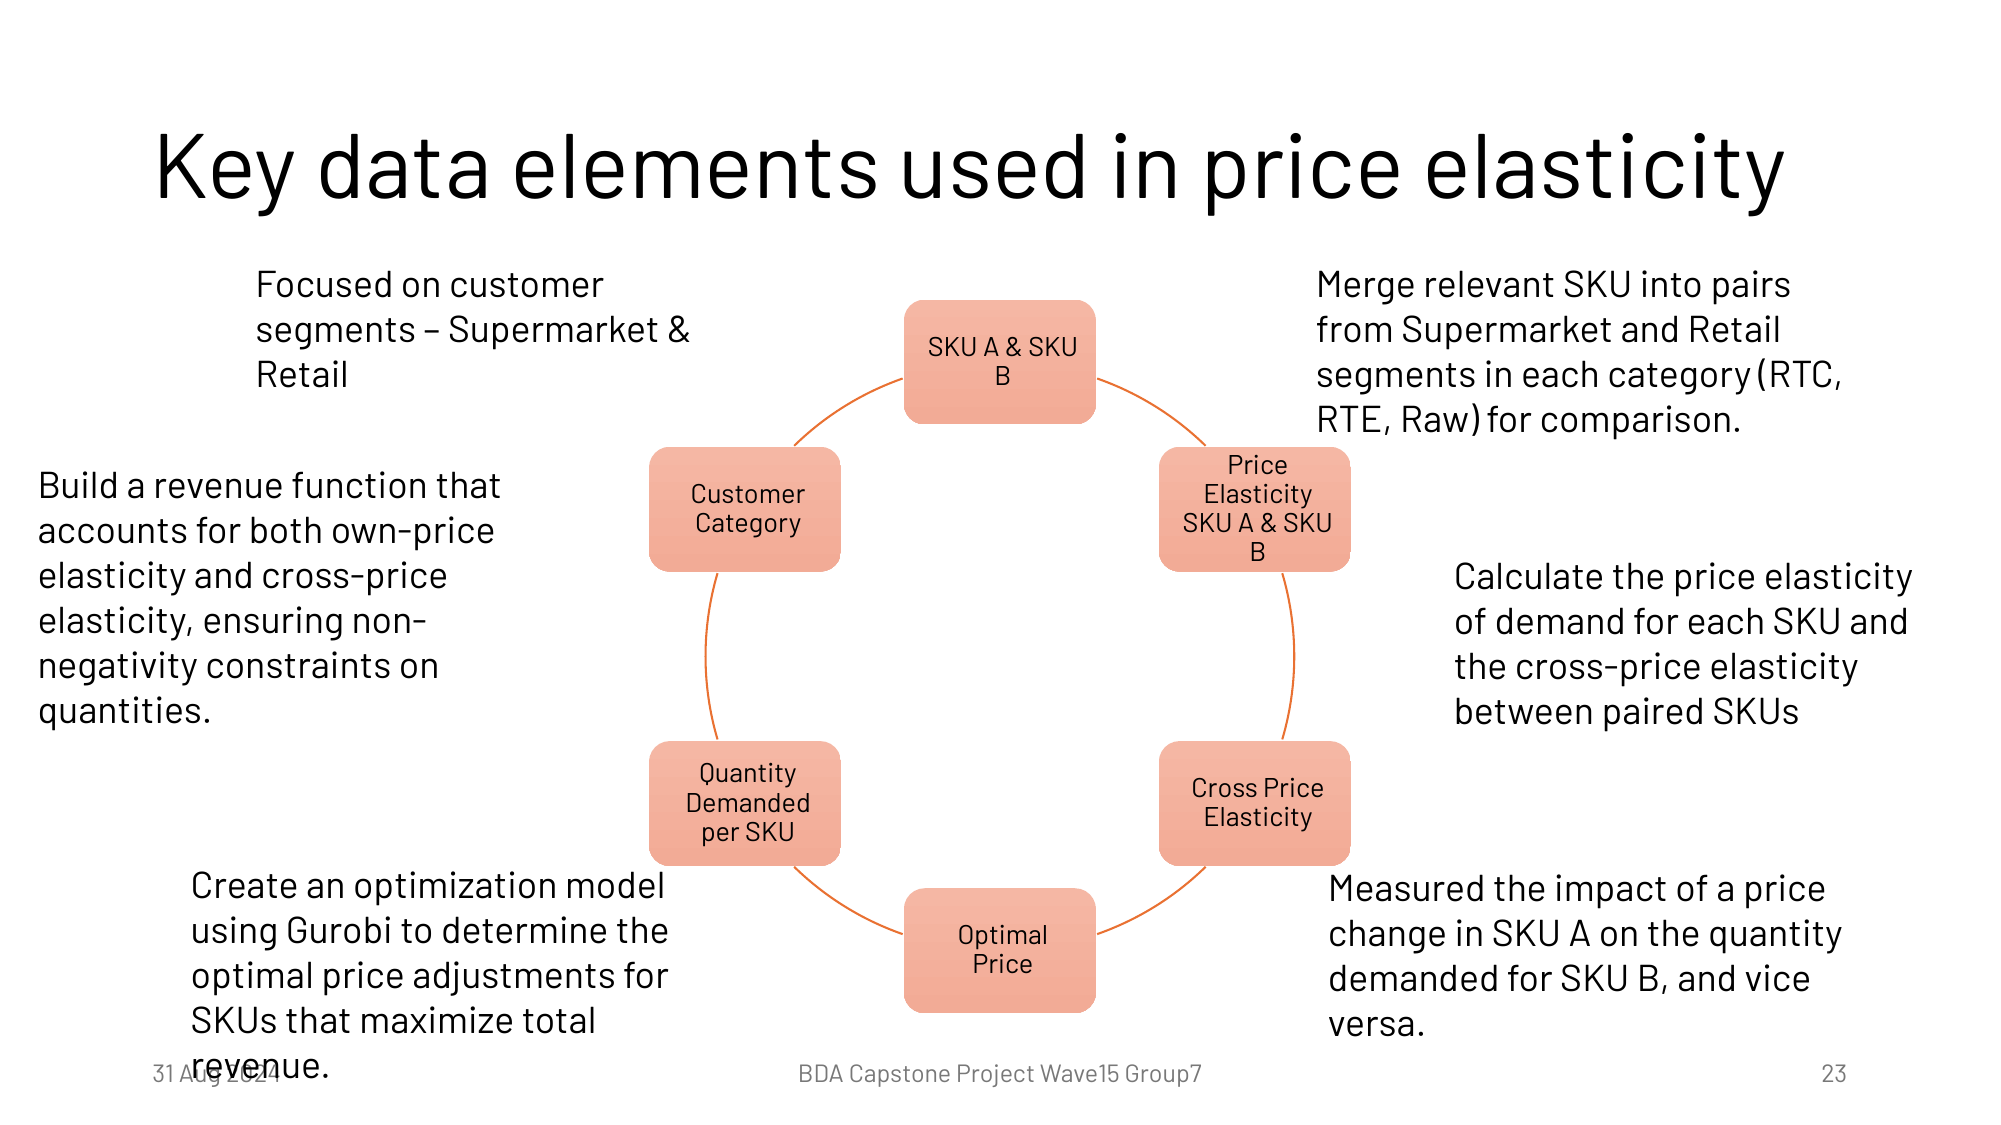

# Key data elements used in price elasticity
Focused on customer segments – Supermarket & Retail
Merge relevant SKU into pairs from Supermarket and Retail segments in each category (RTC, RTE, Raw) for comparison.
SKU A & SKU B
Price Elasticity SKU A & SKU B
Cross Price Elasticity
Optimal Price
Quantity Demanded per SKU
Customer Category
Build a revenue function that accounts for both own-price elasticity and cross-price elasticity, ensuring non-negativity constraints on quantities.
Calculate the price elasticity of demand for each SKU and the cross-price elasticity between paired SKUs
Create an optimization model using Gurobi to determine the optimal price adjustments for SKUs that maximize total revenue.
Measured the impact of a price change in SKU A on the quantity demanded for SKU B, and vice versa.
31 Aug 2024
BDA Capstone Project Wave15 Group7
23